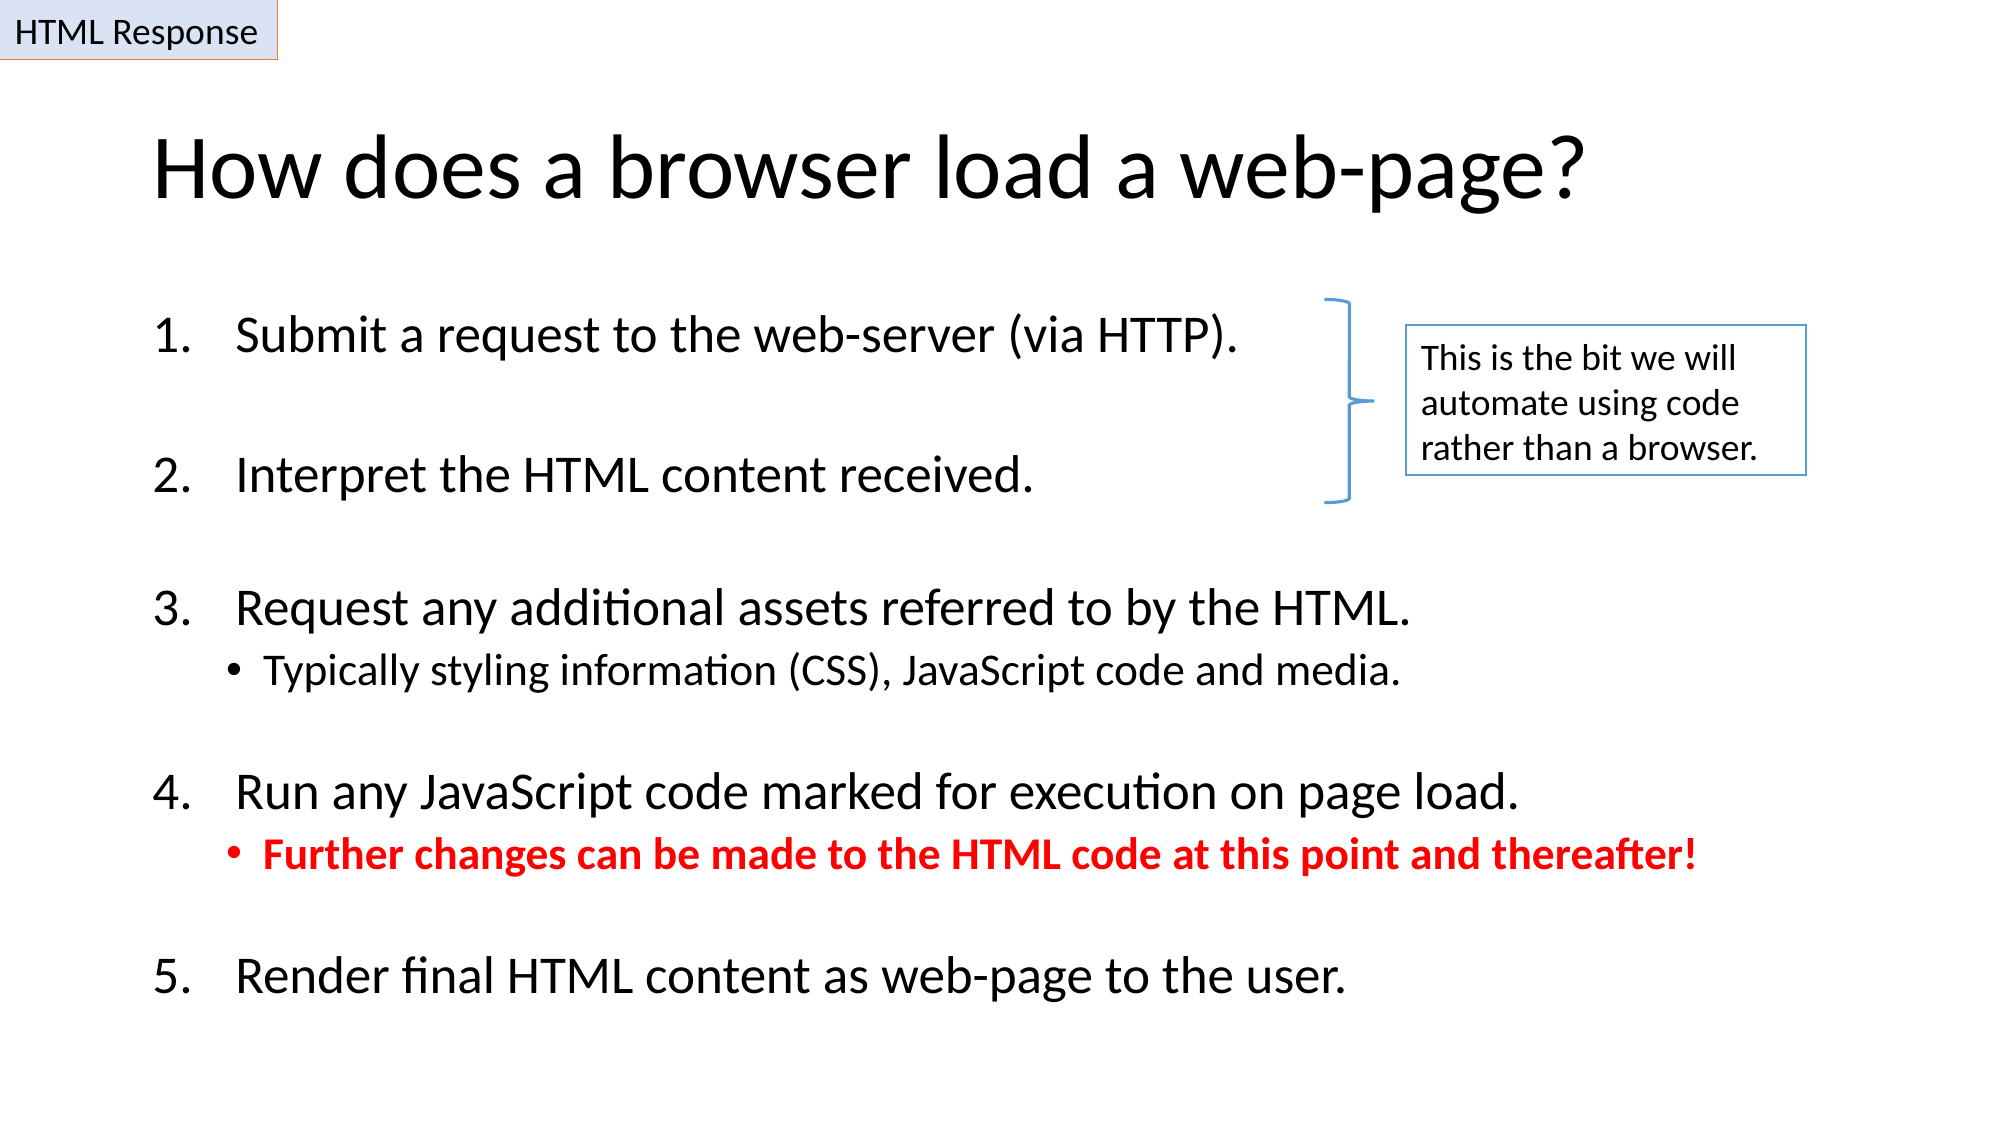

HTML Response
# How does a browser load a web-page?
Submit a request to the web-server (via HTTP).
Interpret the HTML content received.
Request any additional assets referred to by the HTML.
Typically styling information (CSS), JavaScript code and media.
Run any JavaScript code marked for execution on page load.
Further changes can be made to the HTML code at this point and thereafter!
Render final HTML content as web-page to the user.

This is the bit we will automate using code rather than a browser.